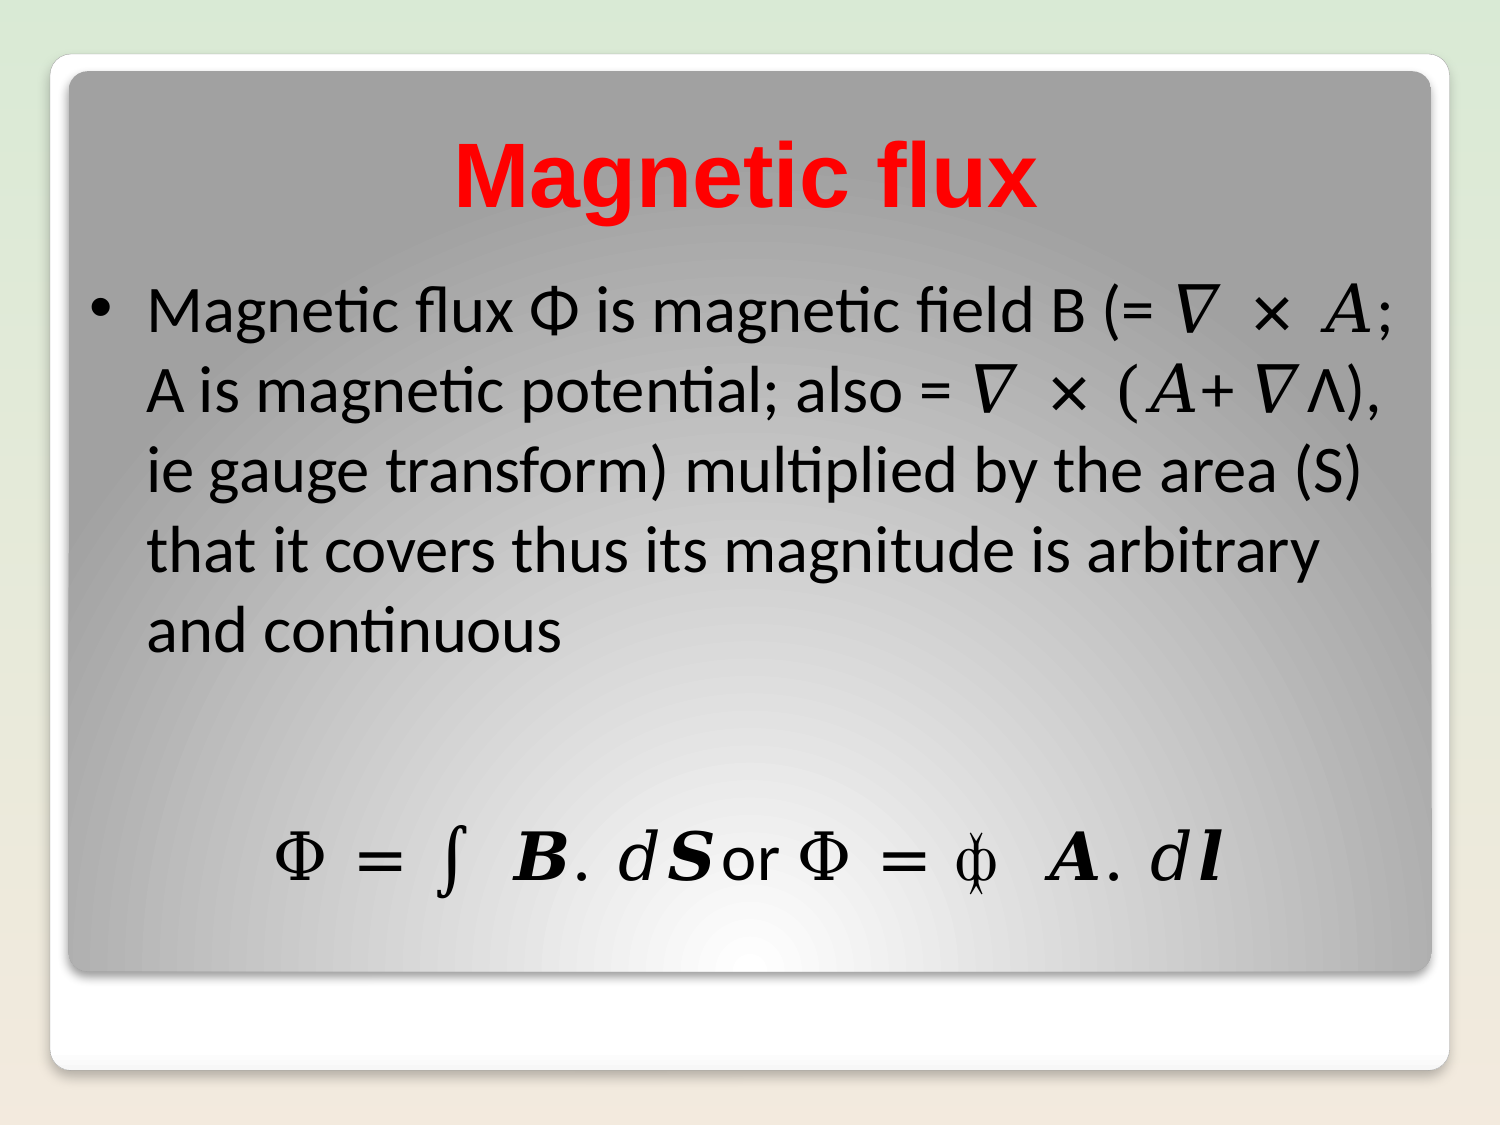

# Magnetic flux
Magnetic flux Φ is magnetic field B (= 𝛻 × 𝐴; A is magnetic potential; also = 𝛻 × (𝐴+ 𝛻Λ), ie gauge transform) multiplied by the area (S) that it covers thus its magnitude is arbitrary and continuous

Φ = ∫ 𝑩. 𝑑𝑺	or Φ = ф 𝑨. 𝑑𝒍